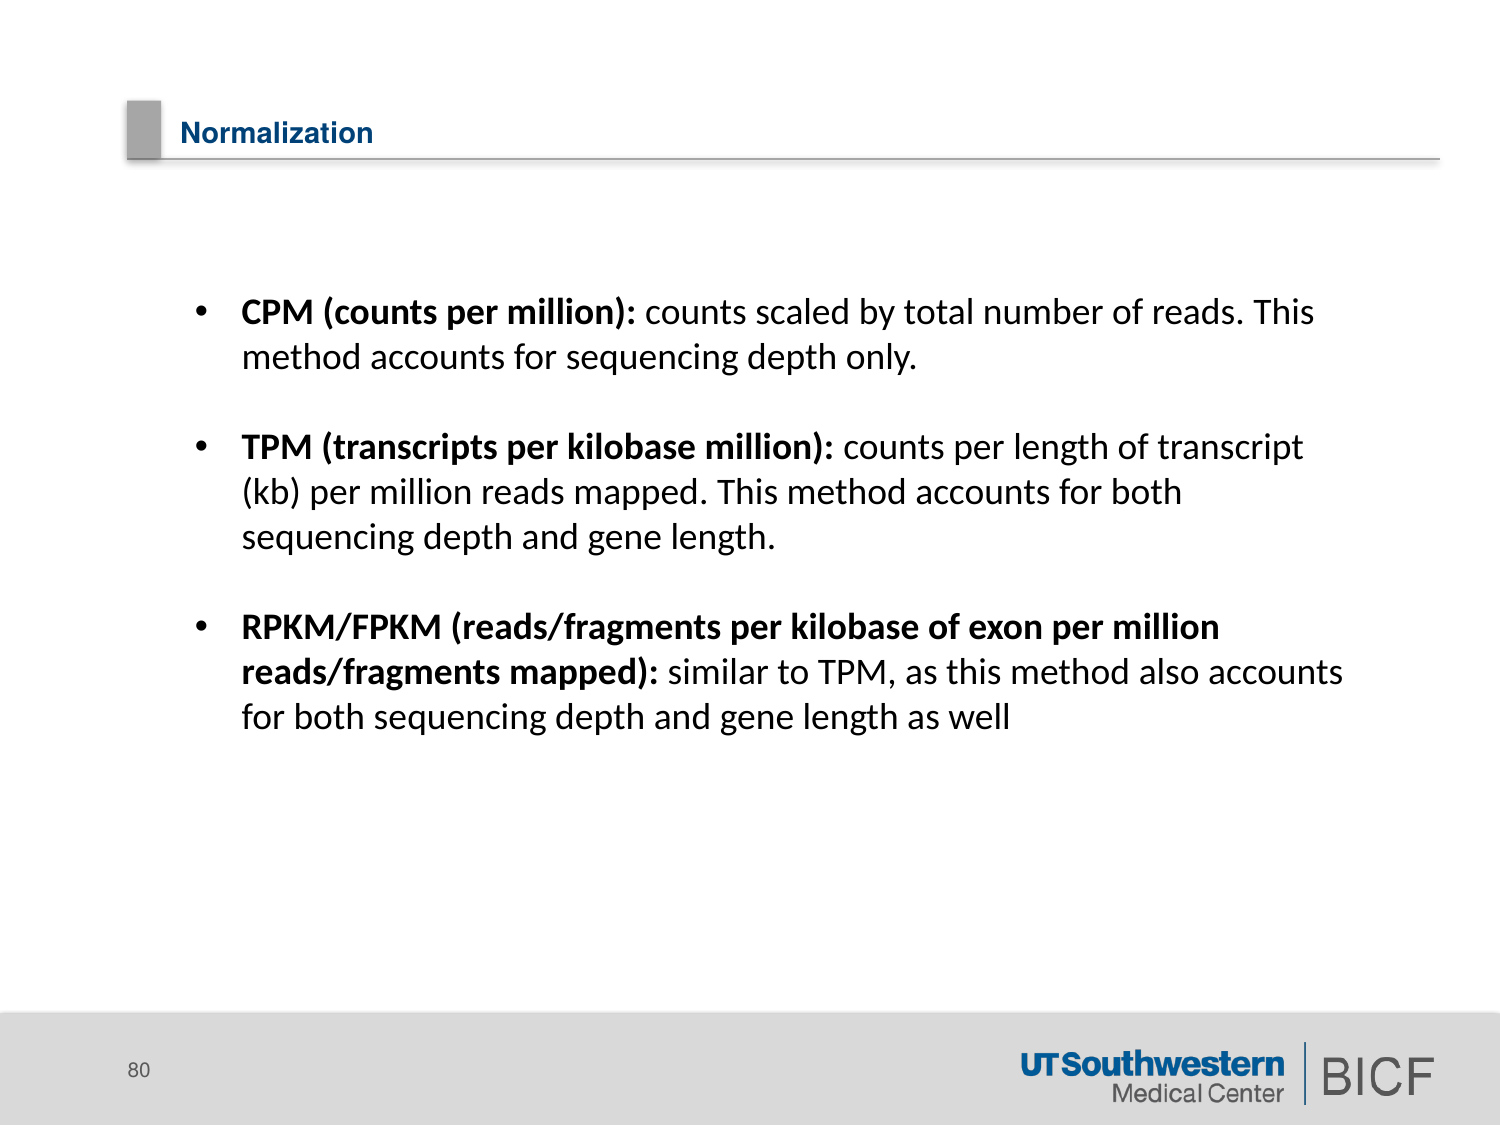

# Normalization
CPM (counts per million): counts scaled by total number of reads. This method accounts for sequencing depth only.

TPM (transcripts per kilobase million): counts per length of transcript (kb) per million reads mapped. This method accounts for both sequencing depth and gene length.

RPKM/FPKM (reads/fragments per kilobase of exon per million reads/fragments mapped): similar to TPM, as this method also accounts for both sequencing depth and gene length as well
80